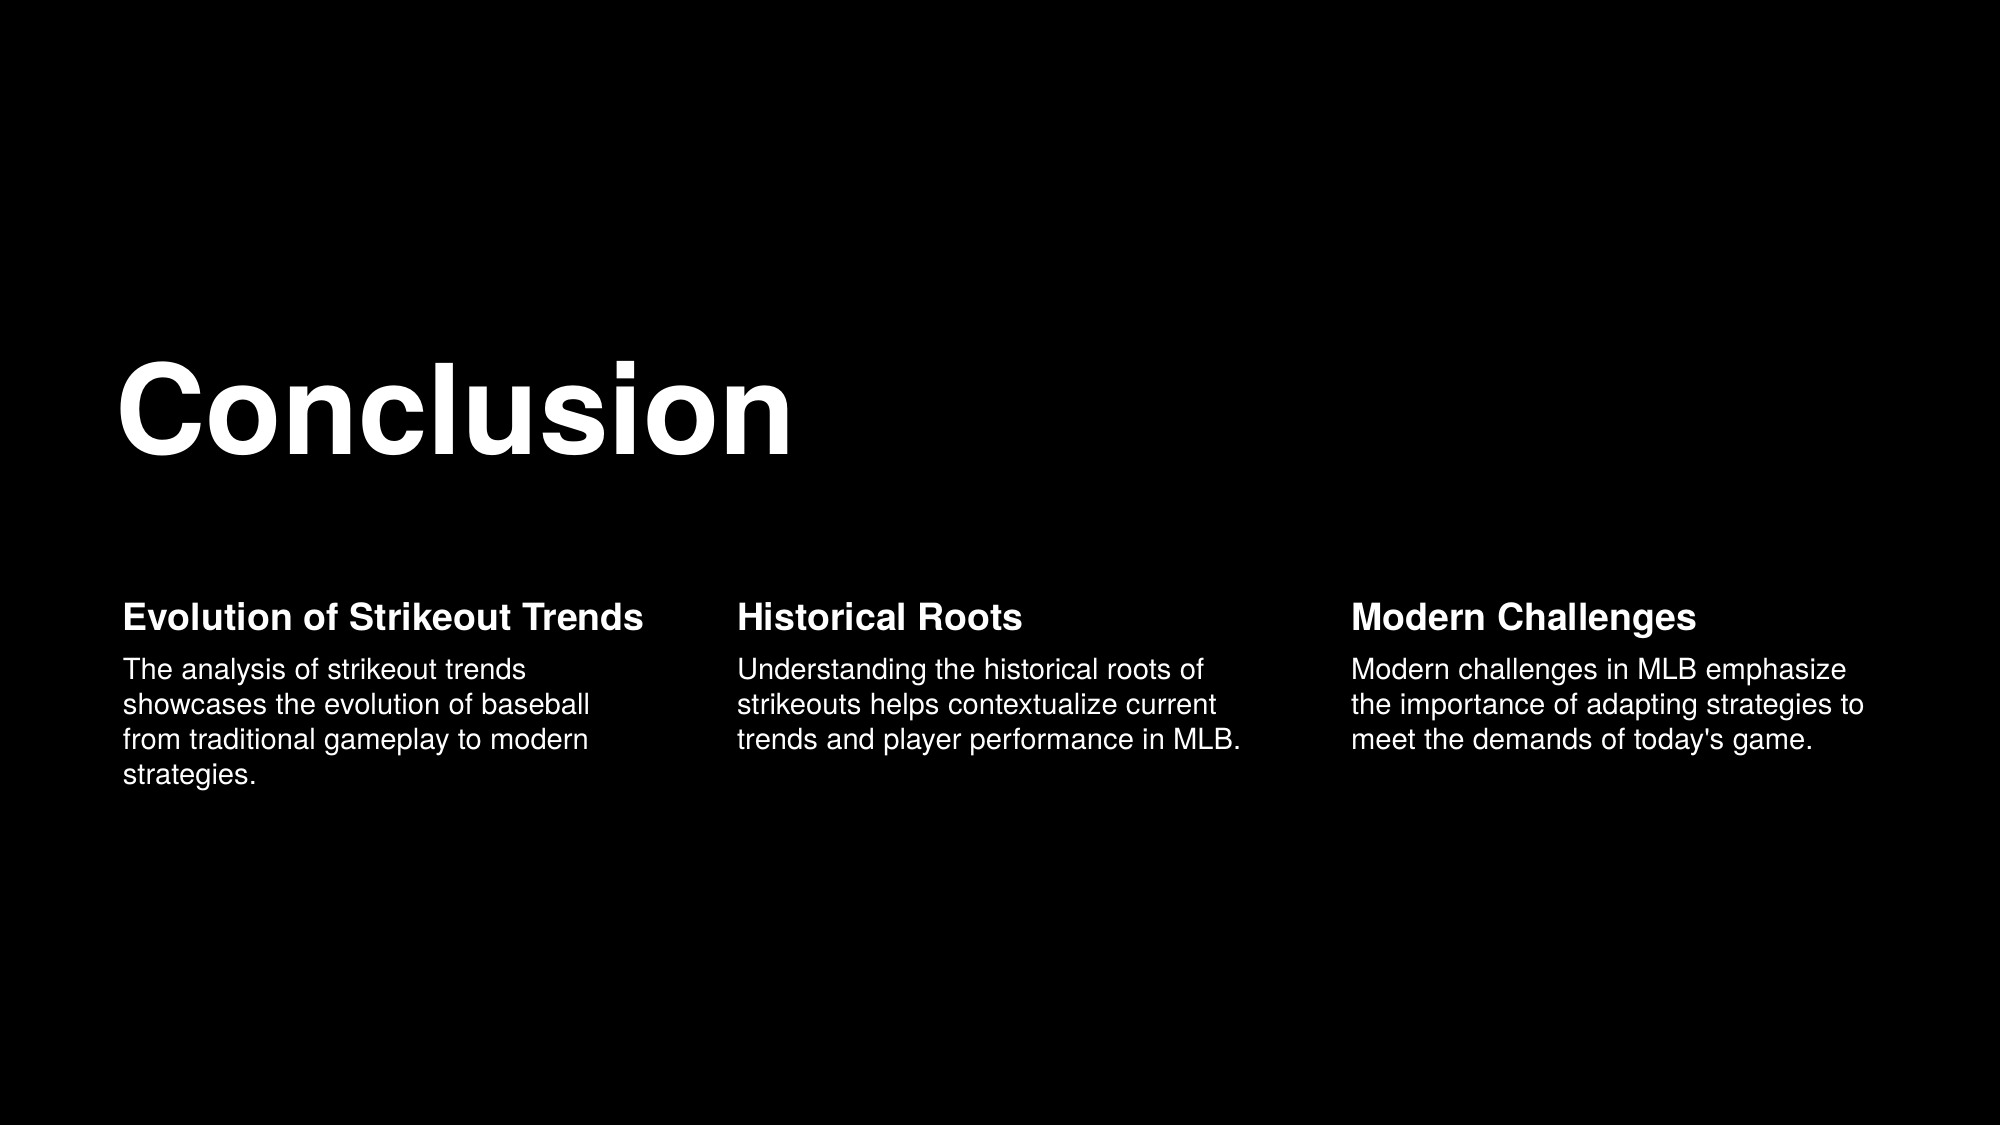

# Conclusion
Evolution of Strikeout Trends
The analysis of strikeout trends showcases the evolution of baseball from traditional gameplay to modern strategies.
Historical Roots
Understanding the historical roots of strikeouts helps contextualize current trends and player performance in MLB.
Modern Challenges
Modern challenges in MLB emphasize the importance of adapting strategies to meet the demands of today's game.